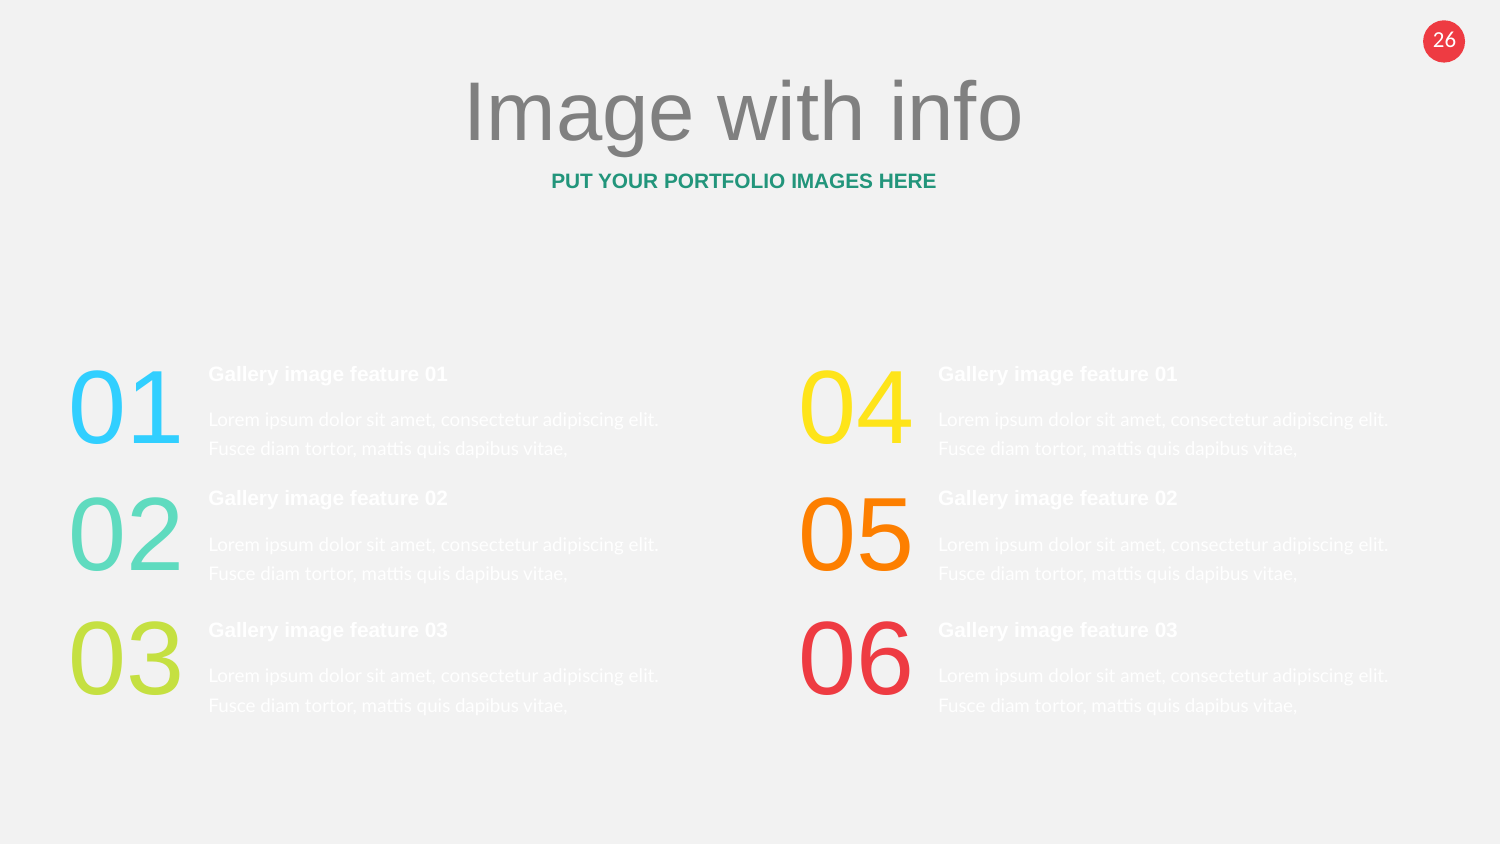

Image with info
PUT YOUR PORTFOLIO IMAGES HERE

Gallery image feature 01
Gallery image feature 01
01
04
Lorem ipsum dolor sit amet, consectetur adipiscing elit. Fusce diam tortor, mattis quis dapibus vitae,
Lorem ipsum dolor sit amet, consectetur adipiscing elit. Fusce diam tortor, mattis quis dapibus vitae,
Gallery image feature 02
Gallery image feature 02
02
05
Lorem ipsum dolor sit amet, consectetur adipiscing elit. Fusce diam tortor, mattis quis dapibus vitae,
Lorem ipsum dolor sit amet, consectetur adipiscing elit. Fusce diam tortor, mattis quis dapibus vitae,
Gallery image feature 03
Gallery image feature 03
03
06
Lorem ipsum dolor sit amet, consectetur adipiscing elit. Fusce diam tortor, mattis quis dapibus vitae,
Lorem ipsum dolor sit amet, consectetur adipiscing elit. Fusce diam tortor, mattis quis dapibus vitae,